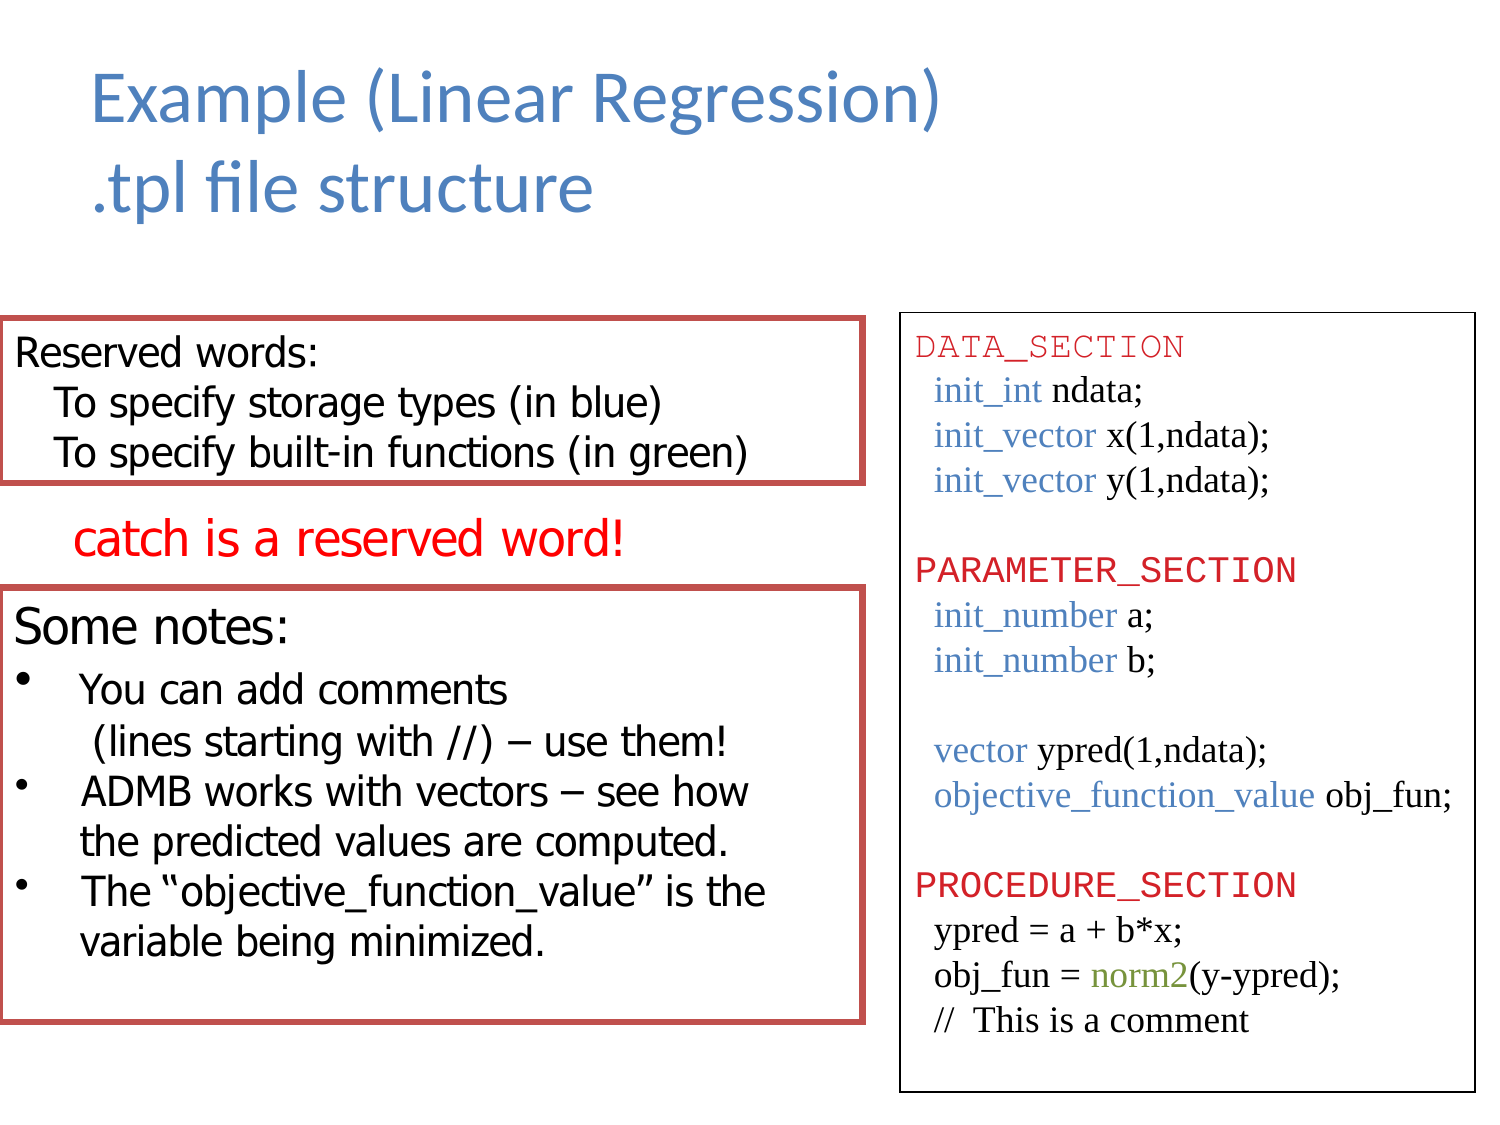

Example (Linear Regression)
.tpl file structure
DATA_SECTION
  init_int ndata;
  init_vector x(1,ndata);
  init_vector y(1,ndata);

PARAMETER_SECTION
  init_number a;
  init_number b;

  vector ypred(1,ndata);
  objective_function_value obj_fun;

PROCEDURE_SECTION
  ypred = a + b*x;
  obj_fun = norm2(y-ypred);
  //  This is a comment

Reserved words:
   To specify storage types (in blue)
   To specify built-in functions (in green)
catch is a reserved word!
Some notes:
   You can add comments
      (lines starting with //) – use them!
    ADMB works with vectors – see how
     the predicted values are computed.
    The “objective_function_value” is the
     variable being minimized.